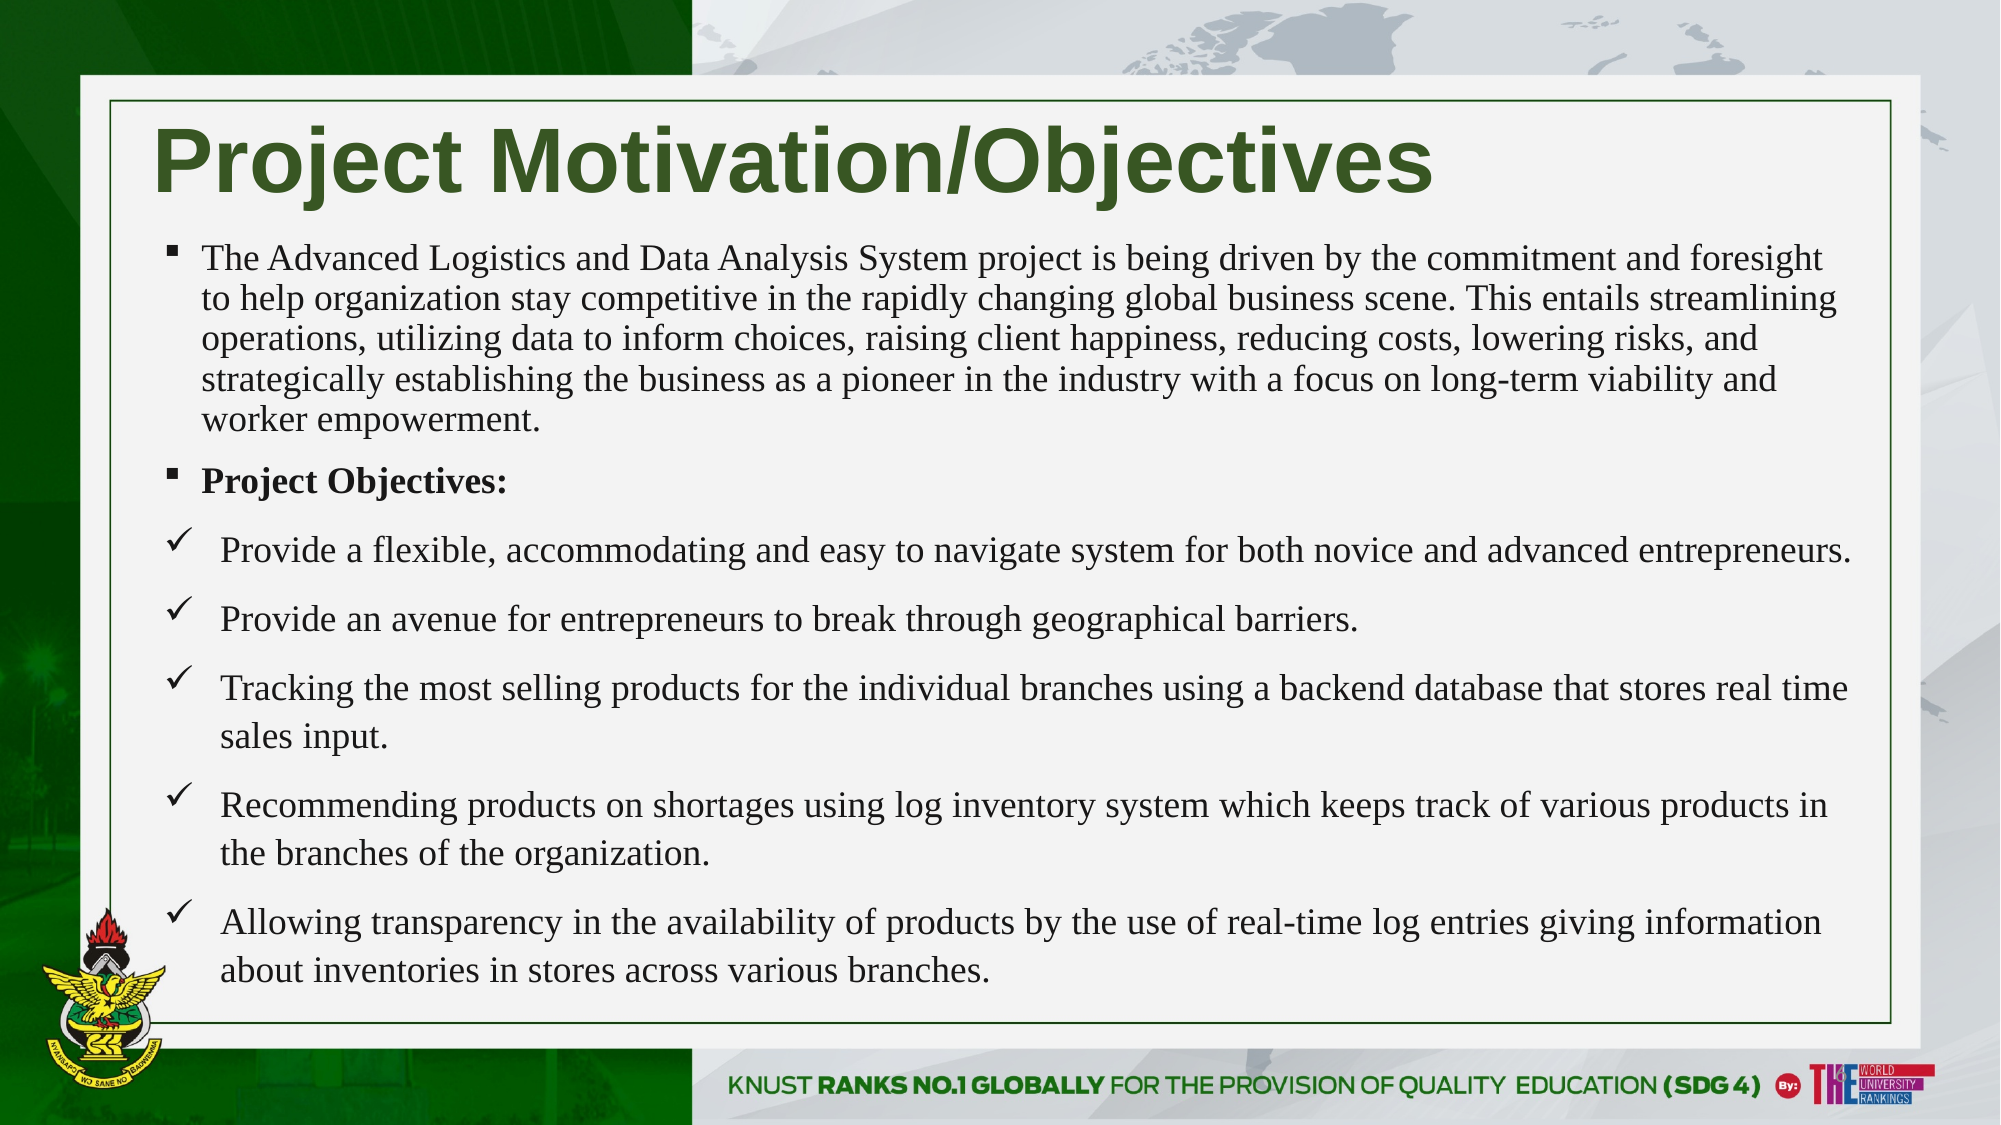

# Project Motivation/Objectives
The Advanced Logistics and Data Analysis System project is being driven by the commitment and foresight to help organization stay competitive in the rapidly changing global business scene. This entails streamlining operations, utilizing data to inform choices, raising client happiness, reducing costs, lowering risks, and strategically establishing the business as a pioneer in the industry with a focus on long-term viability and worker empowerment.
Project Objectives:
Provide a flexible, accommodating and easy to navigate system for both novice and advanced entrepreneurs.
Provide an avenue for entrepreneurs to break through geographical barriers.
Tracking the most selling products for the individual branches using a backend database that stores real time sales input.
Recommending products on shortages using log inventory system which keeps track of various products in the branches of the organization.
Allowing transparency in the availability of products by the use of real-time log entries giving information about inventories in stores across various branches.

6